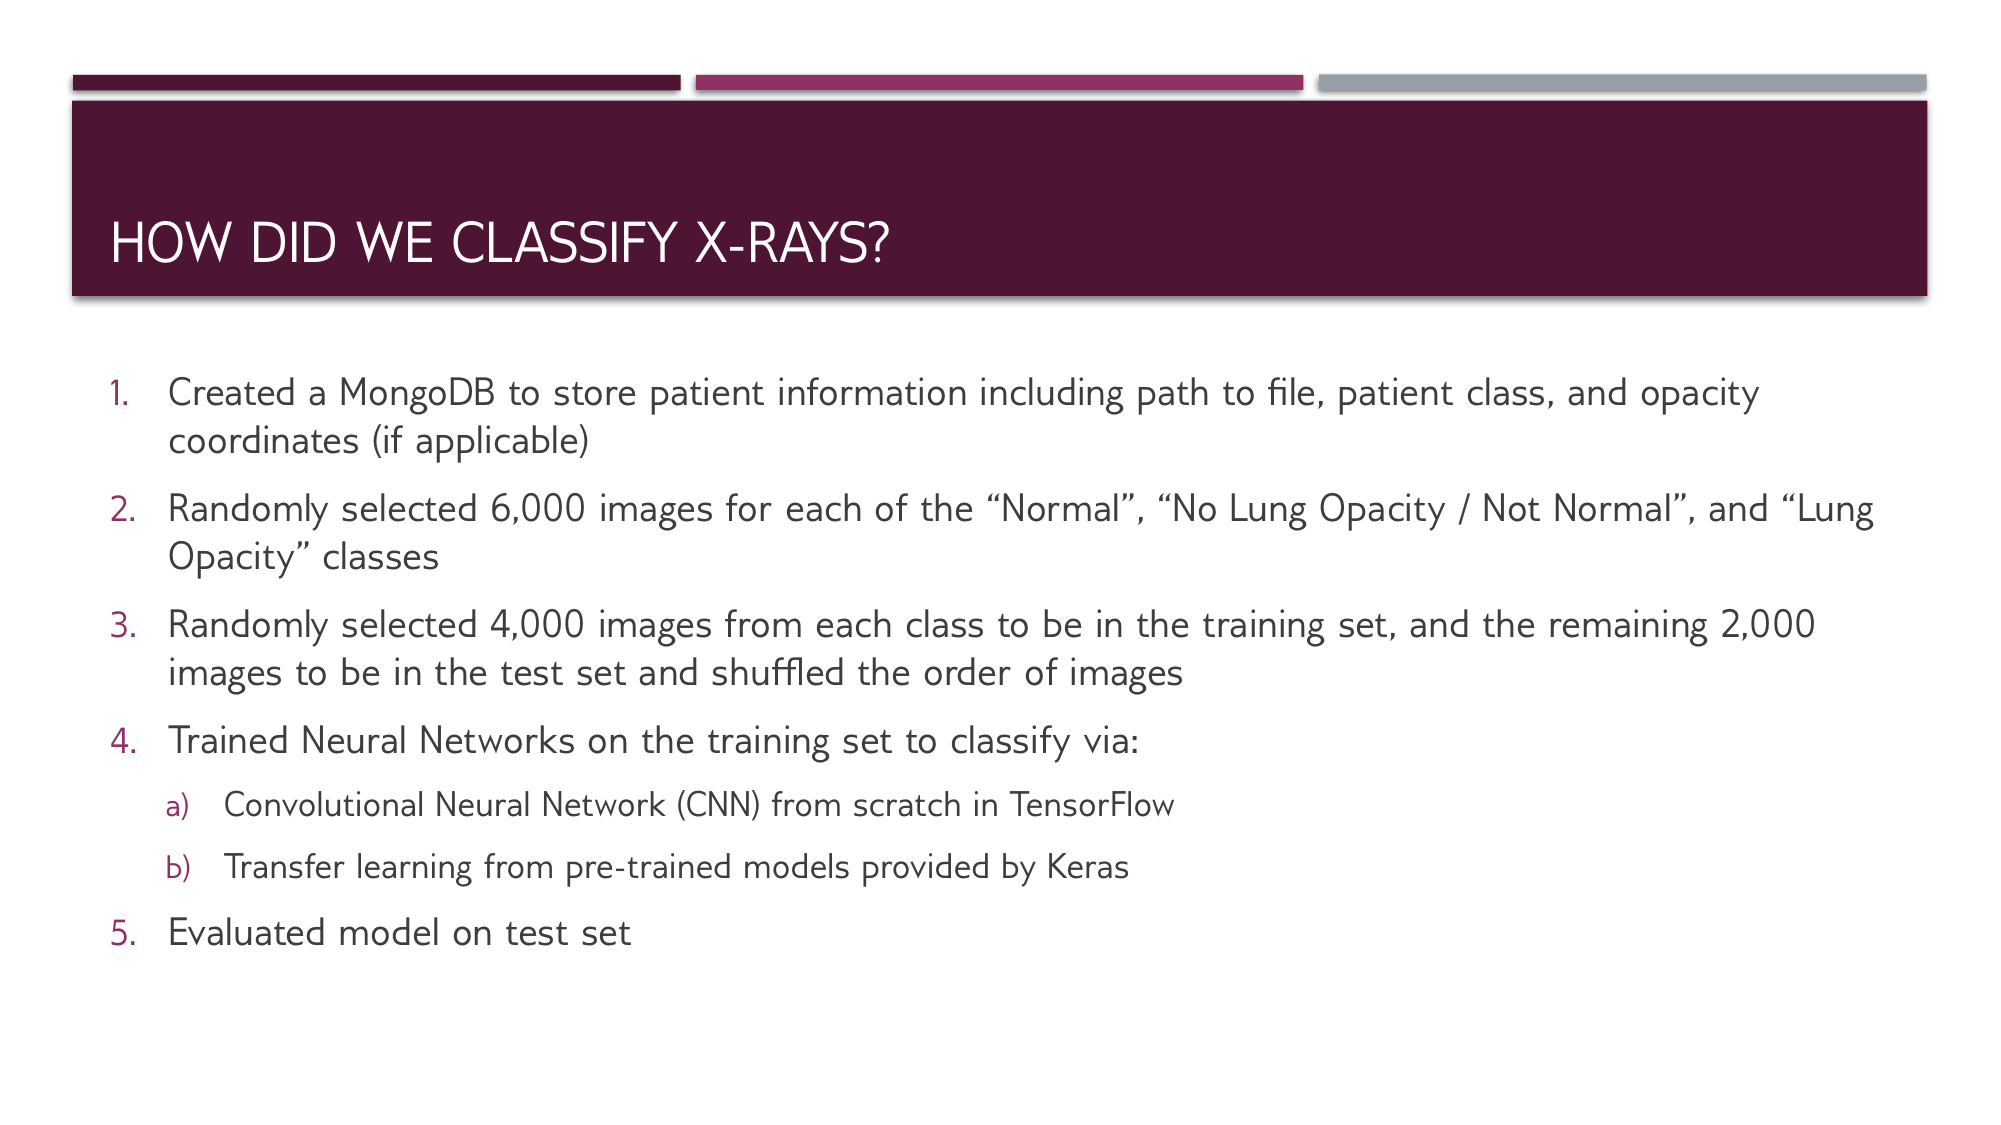

# How Did we classify X-rays?
Created a MongoDB to store patient information including path to file, patient class, and opacity coordinates (if applicable)
Randomly selected 6,000 images for each of the “Normal”, “No Lung Opacity / Not Normal”, and “Lung Opacity” classes
Randomly selected 4,000 images from each class to be in the training set, and the remaining 2,000 images to be in the test set and shuffled the order of images
Trained Neural Networks on the training set to classify via:
Convolutional Neural Network (CNN) from scratch in TensorFlow
Transfer learning from pre-trained models provided by Keras
Evaluated model on test set